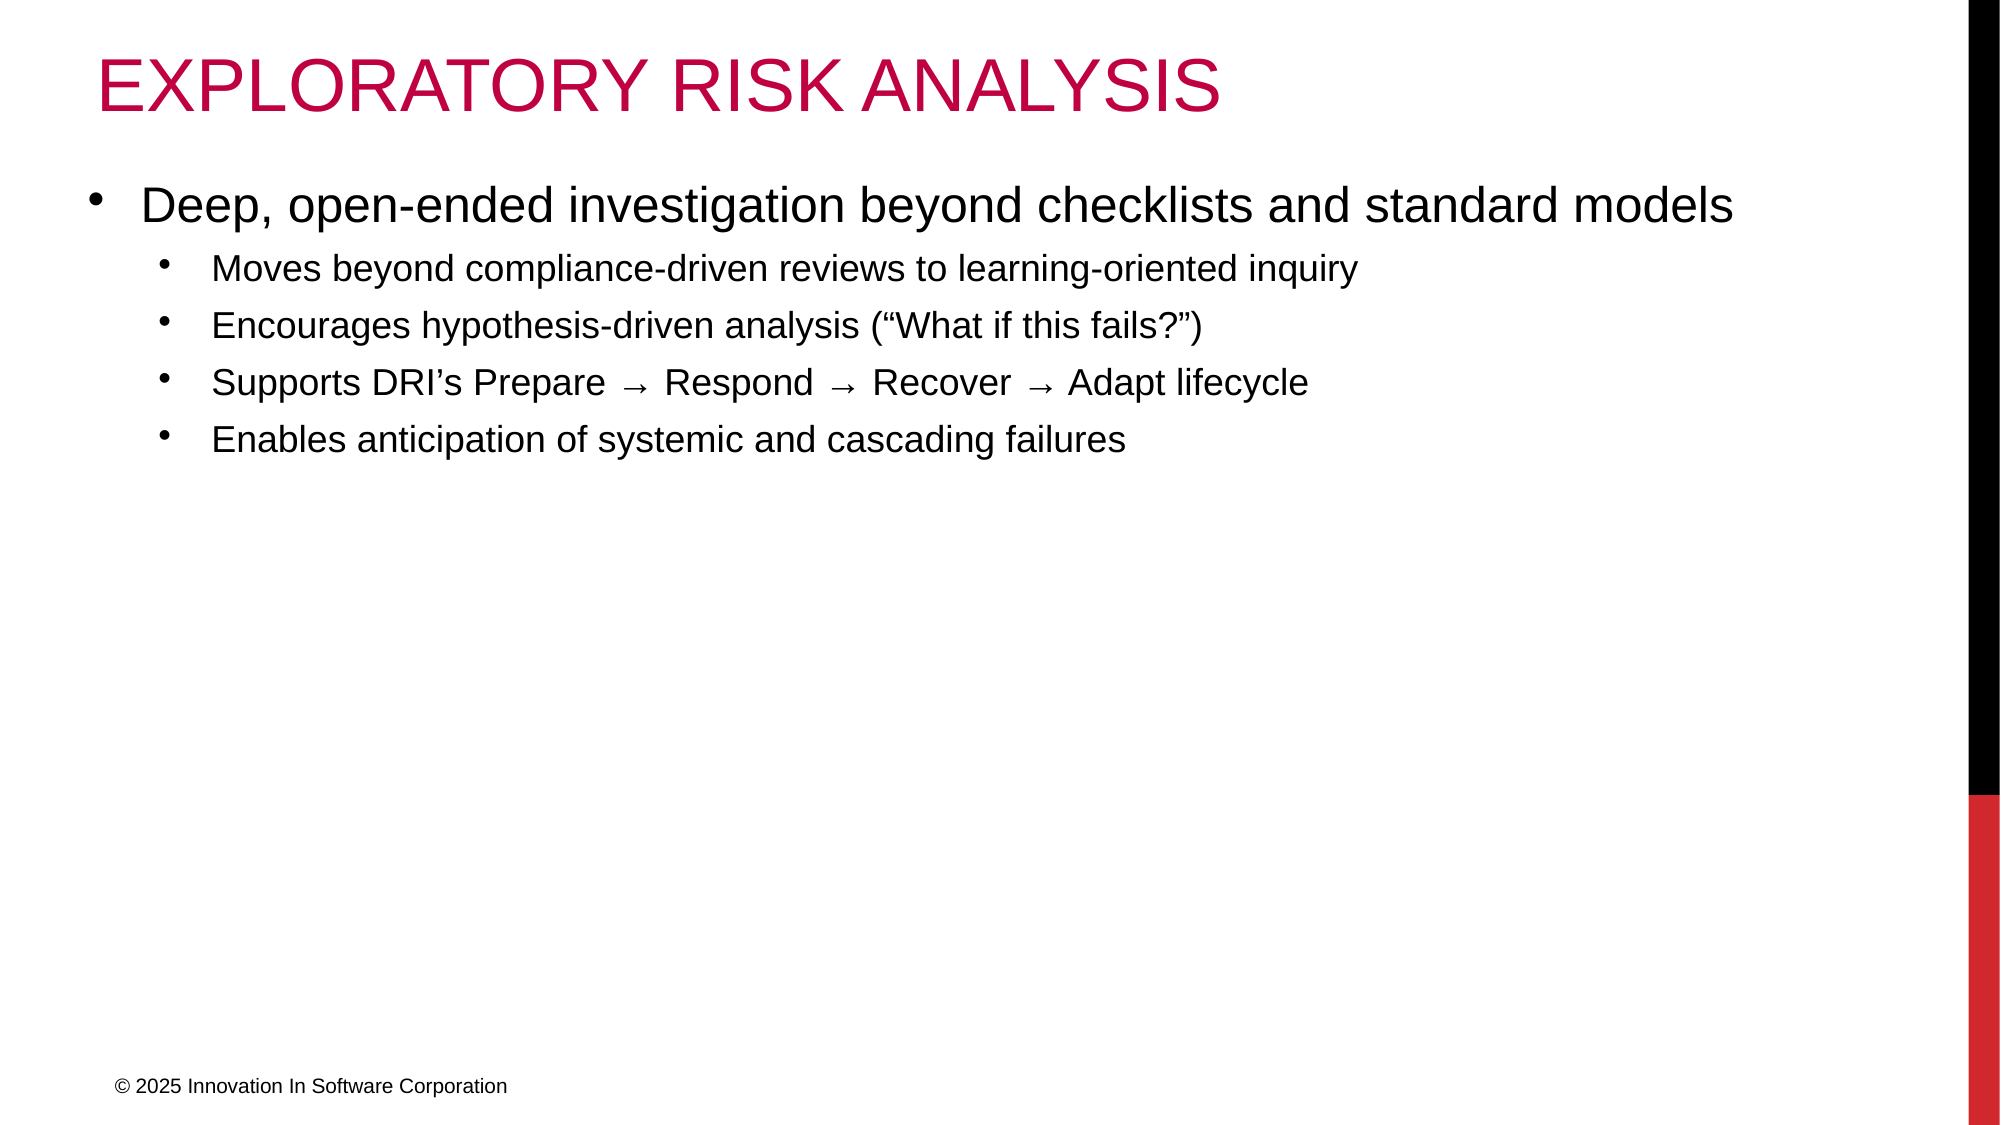

# Exploratory Risk Analysis
Deep, open-ended investigation beyond checklists and standard models
Moves beyond compliance-driven reviews to learning-oriented inquiry
Encourages hypothesis-driven analysis (“What if this fails?”)
Supports DRI’s Prepare → Respond → Recover → Adapt lifecycle
Enables anticipation of systemic and cascading failures
© 2025 Innovation In Software Corporation